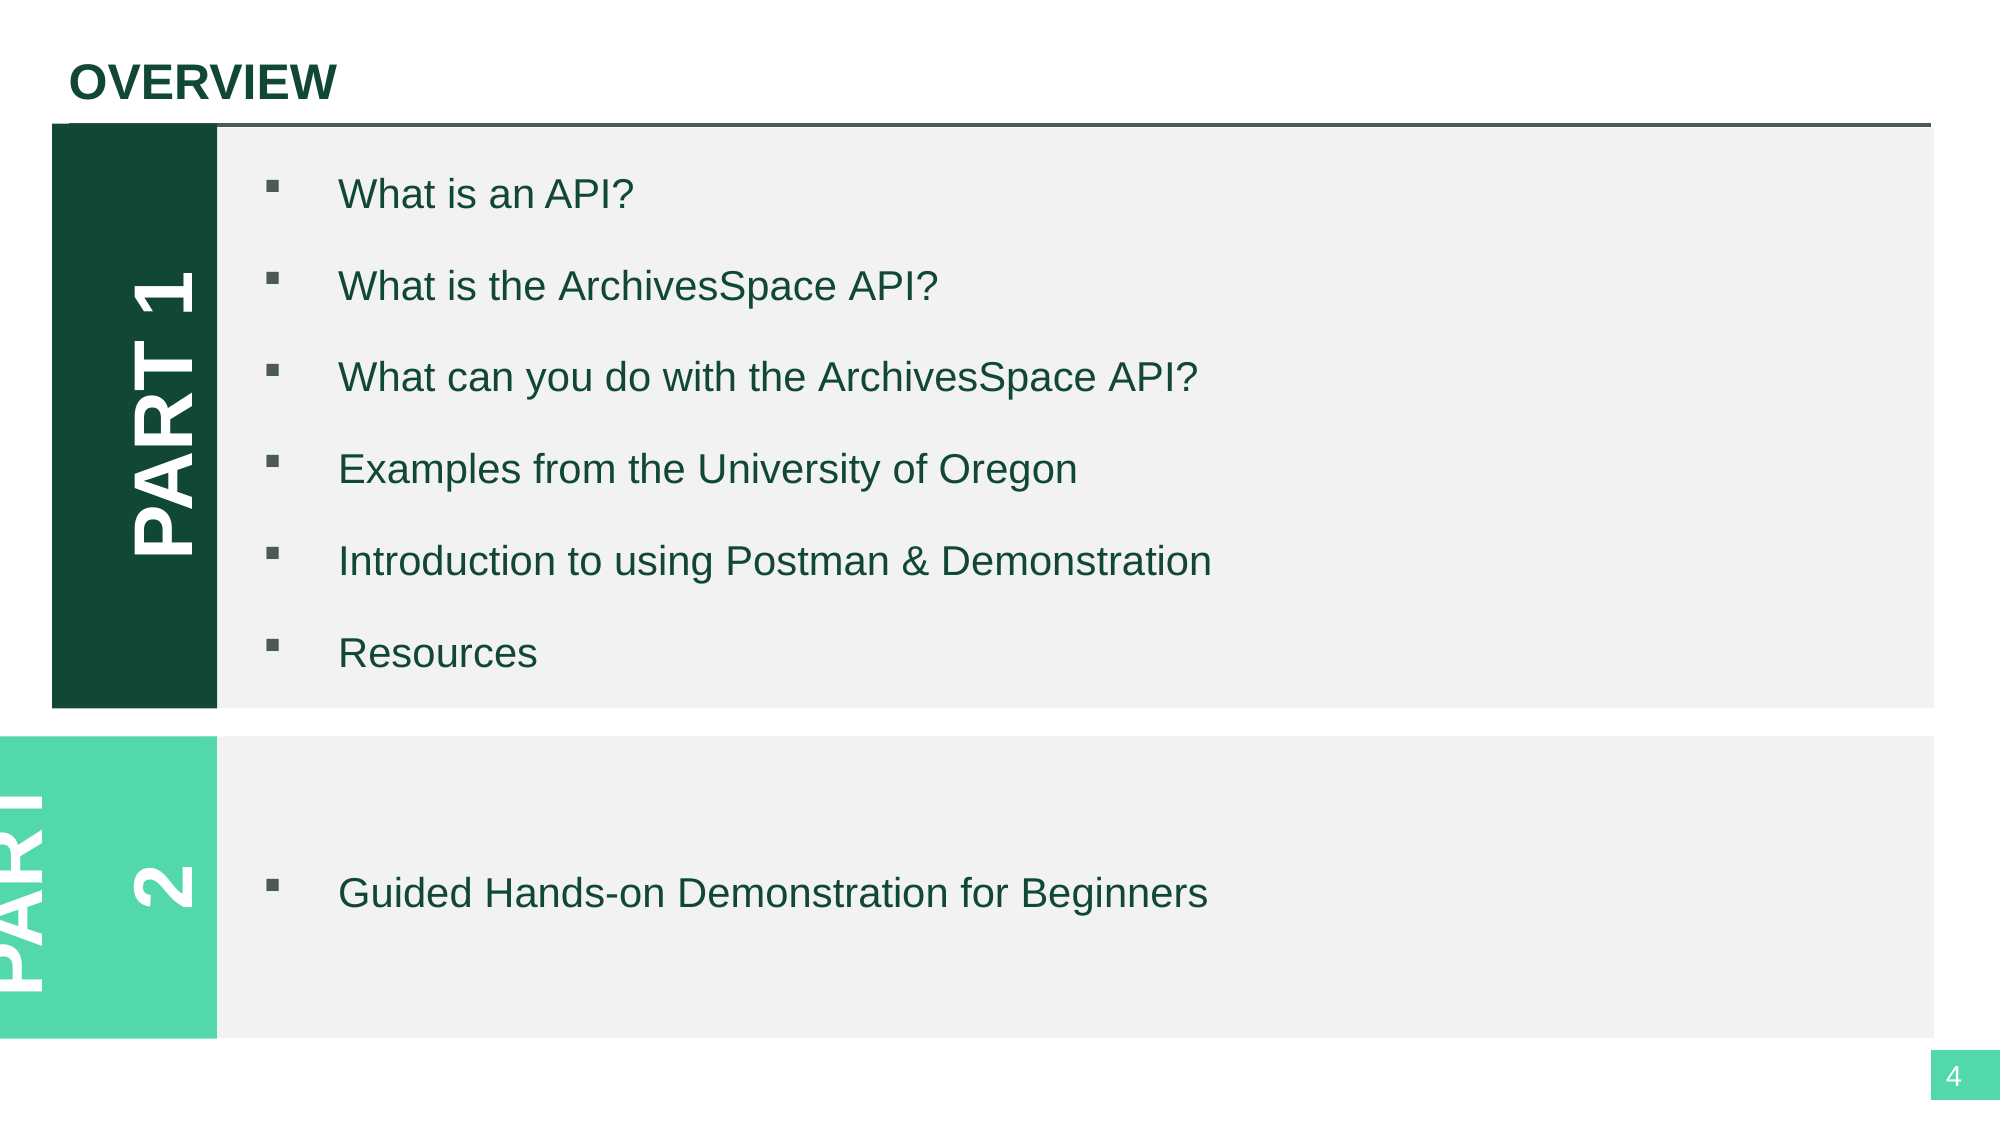

# OVERVIEW

What is an API?
What is the ArchivesSpace API?
What can you do with the ArchivesSpace API?
Examples from the University of Oregon
Introduction to using Postman & Demonstration
Resources
PART 1

PART 2
Guided Hands-on Demonstration for Beginners